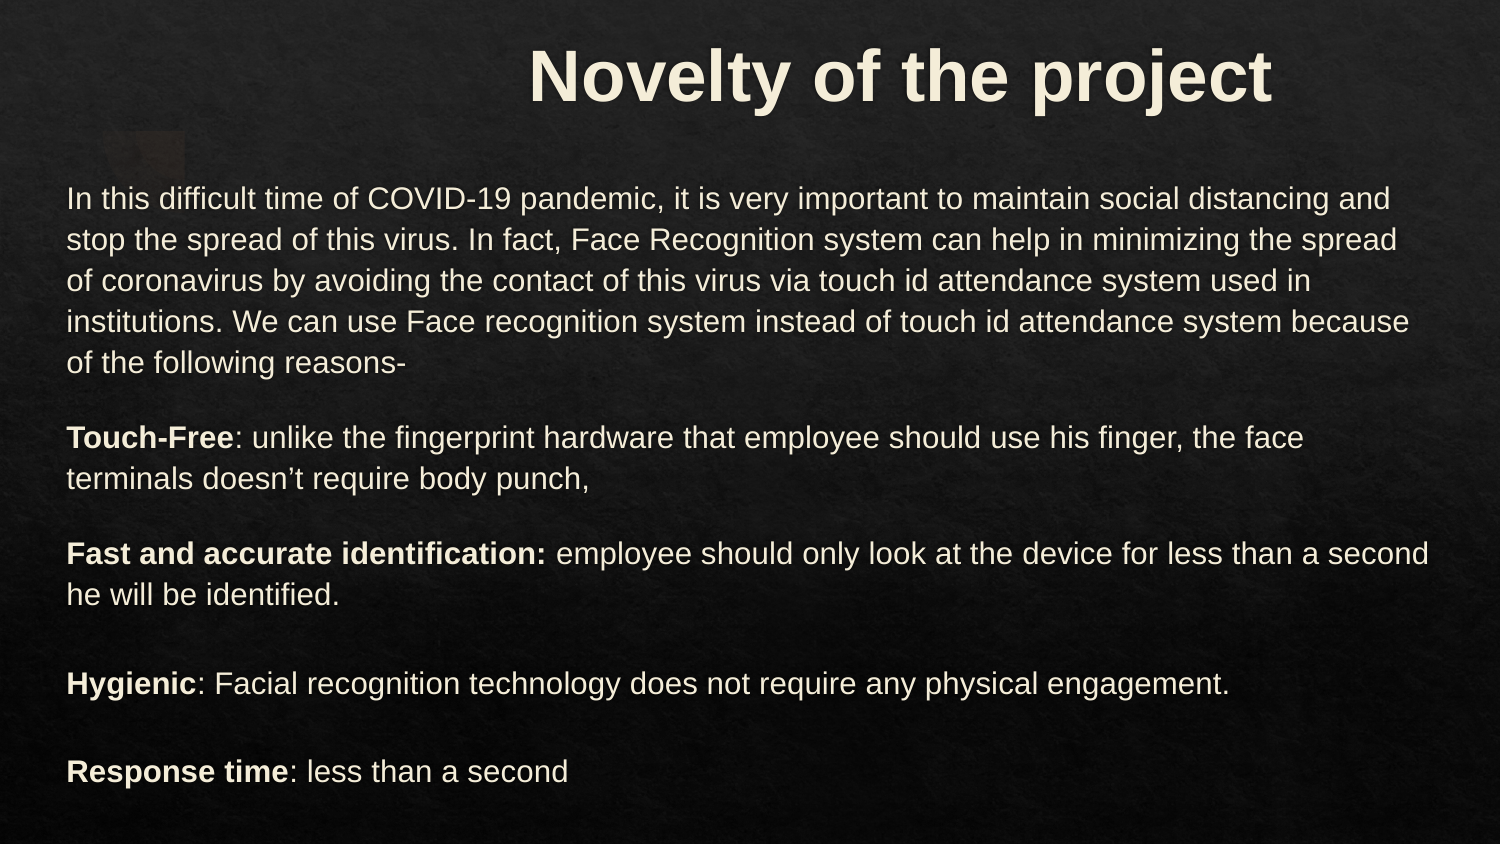

# Novelty of the project
In this difficult time of COVID-19 pandemic, it is very important to maintain social distancing and stop the spread of this virus. In fact, Face Recognition system can help in minimizing the spread of coronavirus by avoiding the contact of this virus via touch id attendance system used in institutions. We can use Face recognition system instead of touch id attendance system because of the following reasons-
Touch-Free: unlike the fingerprint hardware that employee should use his finger, the face terminals doesn’t require body punch,
Fast and accurate identification: employee should only look at the device for less than a second he will be identified.
Hygienic: Facial recognition technology does not require any physical engagement.
Response time: less than a second